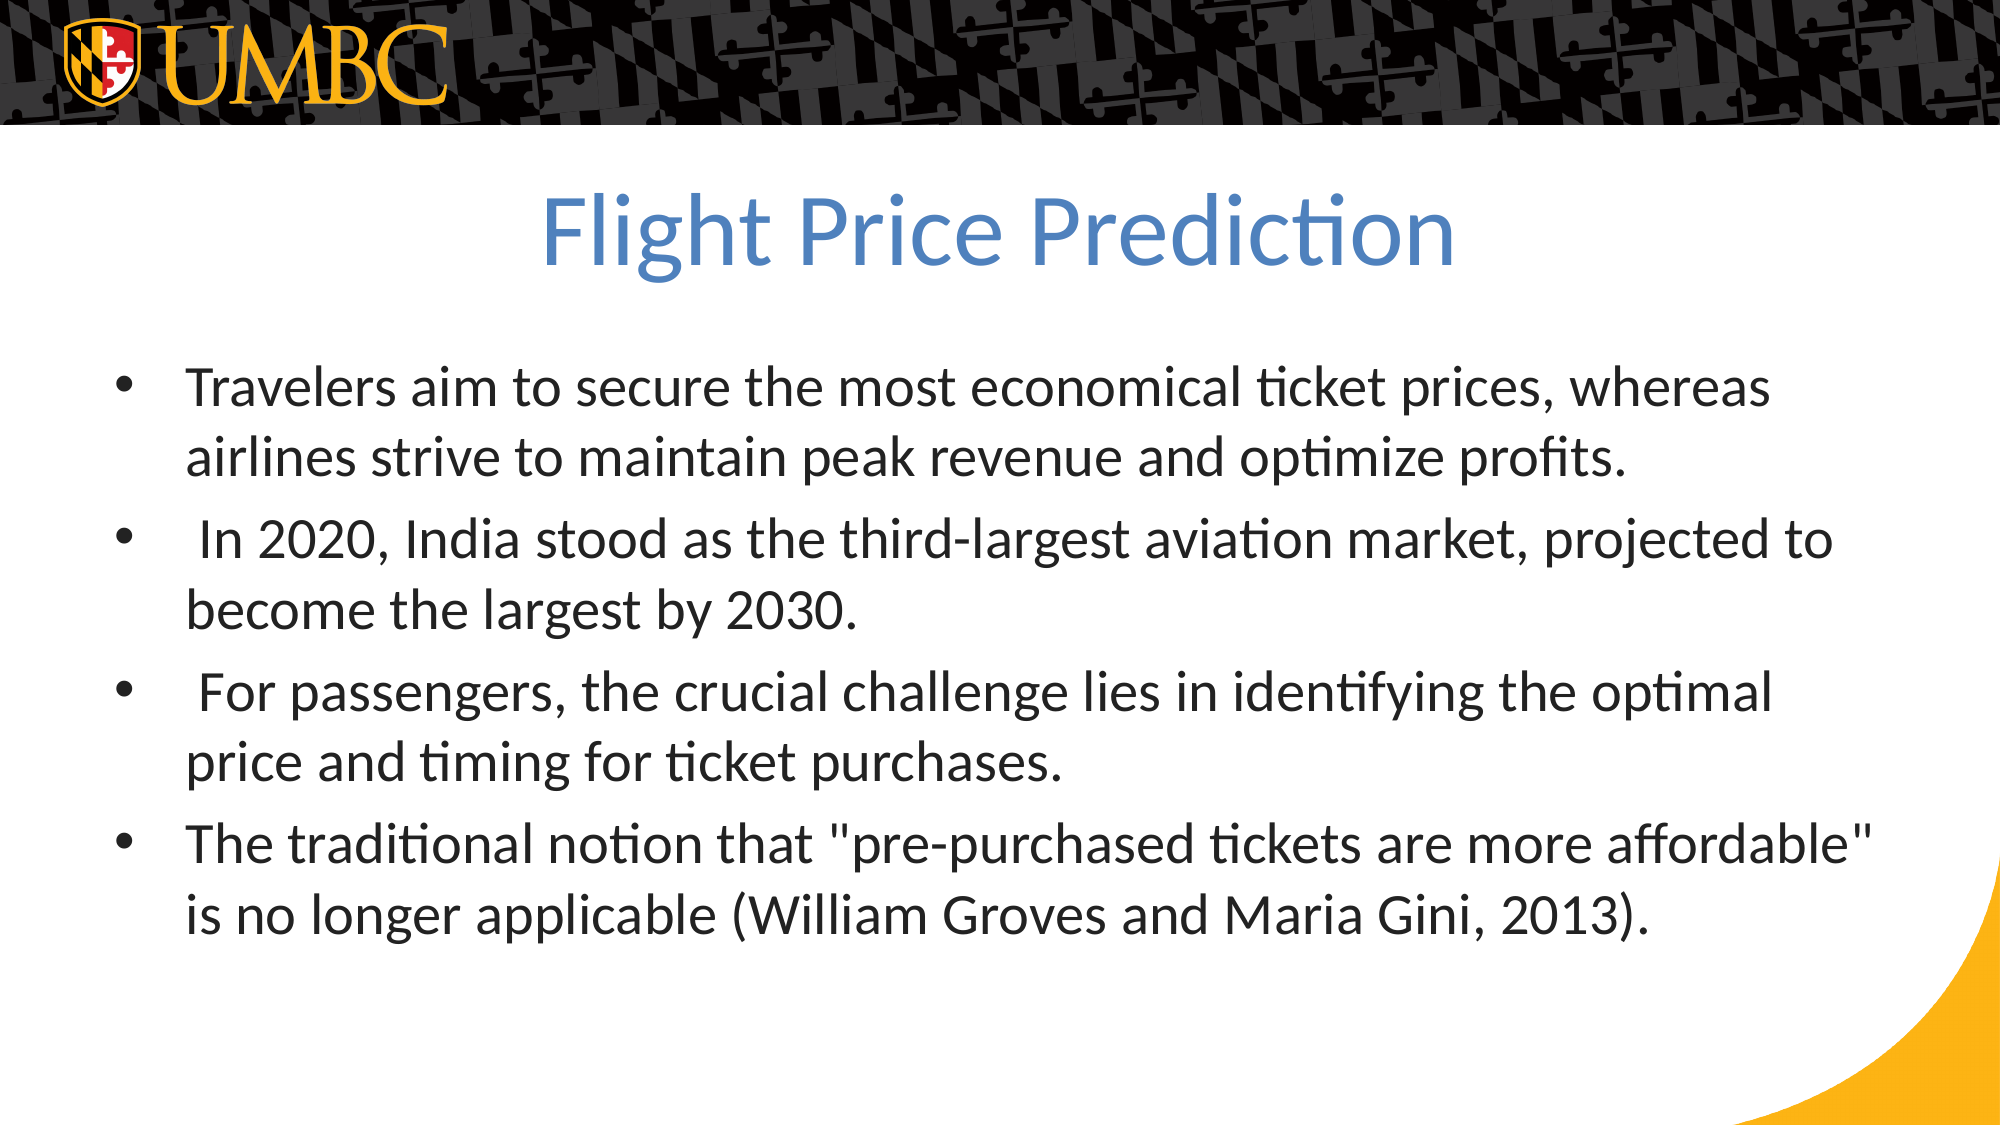

# Flight Price Prediction
Travelers aim to secure the most economical ticket prices, whereas airlines strive to maintain peak revenue and optimize profits.
 In 2020, India stood as the third-largest aviation market, projected to become the largest by 2030.
 For passengers, the crucial challenge lies in identifying the optimal price and timing for ticket purchases.
The traditional notion that "pre-purchased tickets are more affordable" is no longer applicable (William Groves and Maria Gini, 2013).